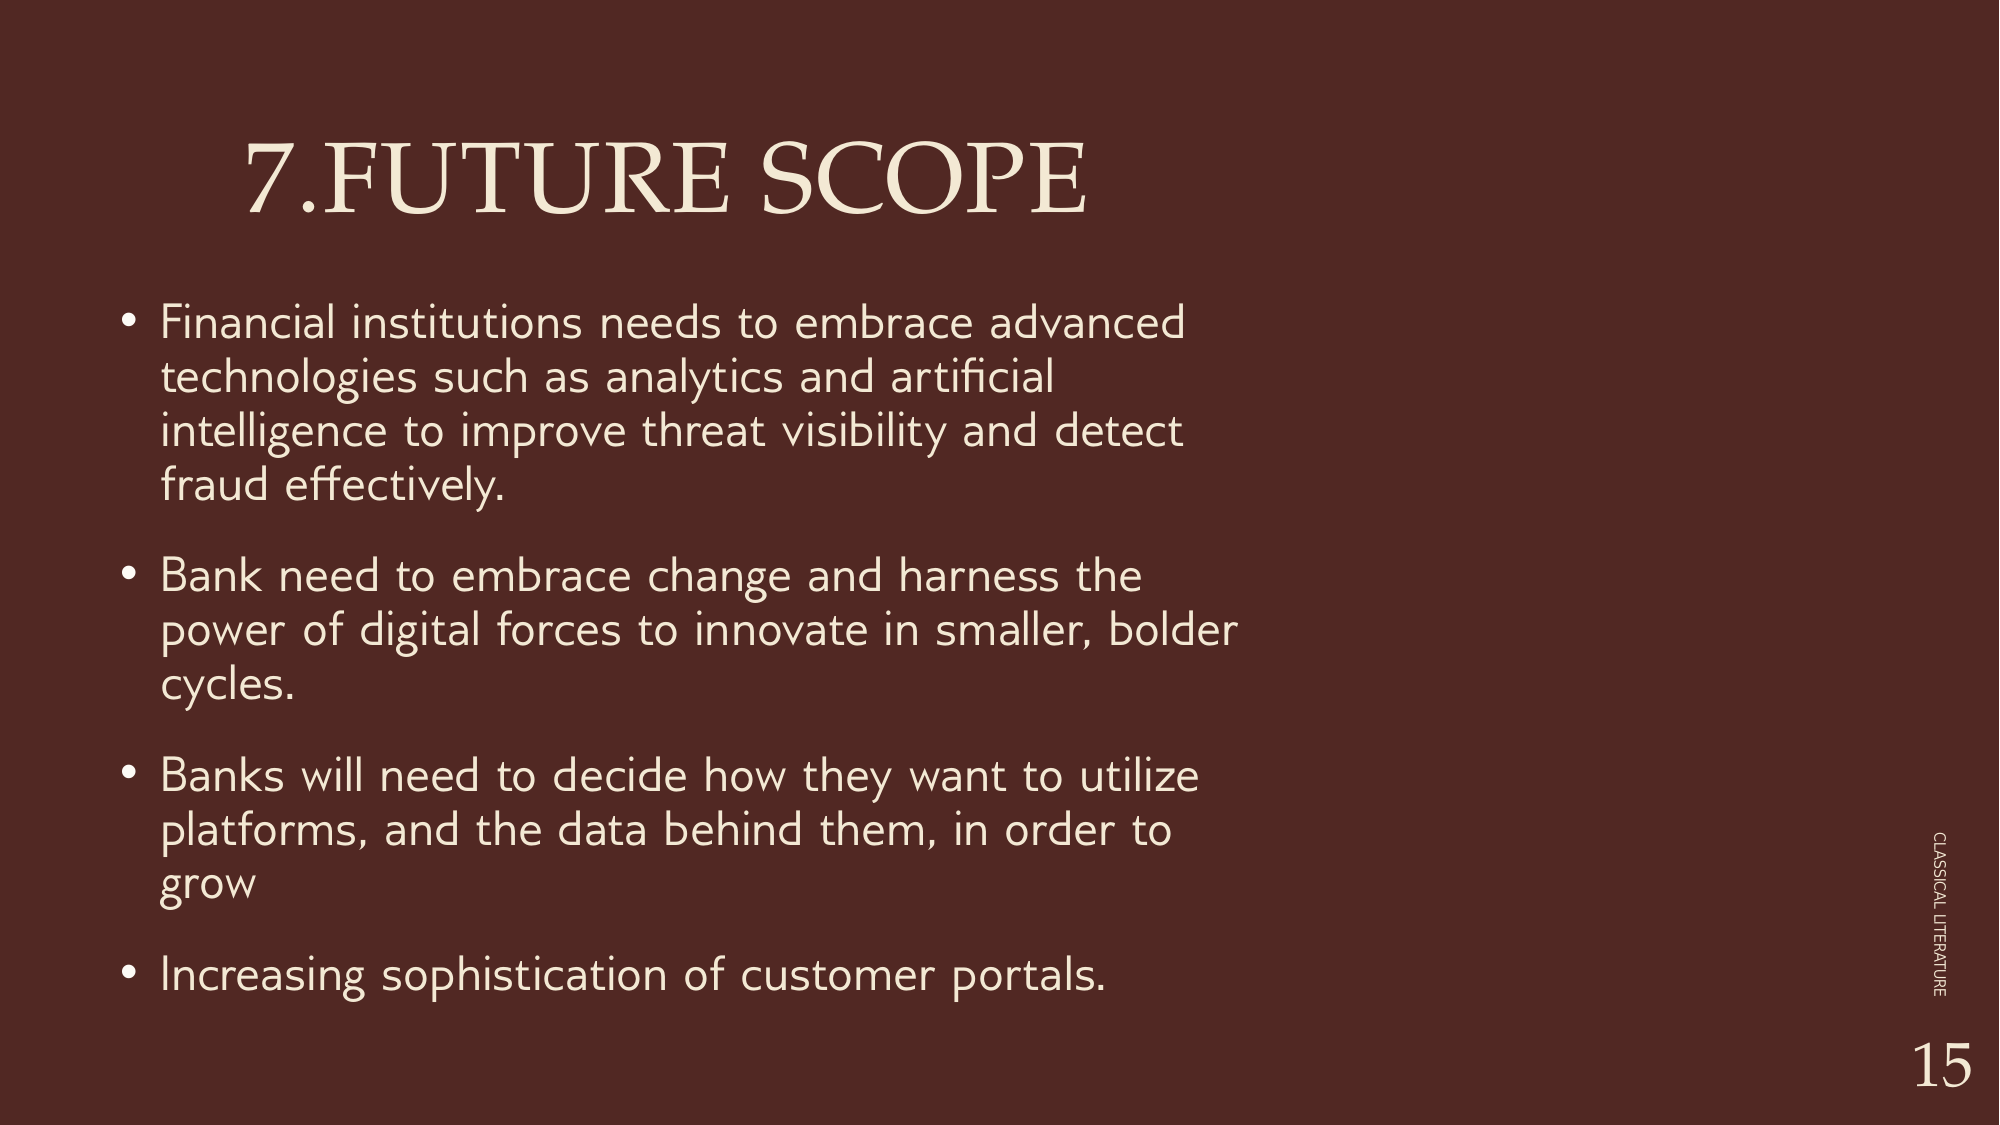

# 7.Future scope
Financial institutions needs to embrace advanced technologies such as analytics and artificial intelligence to improve threat visibility and detect fraud effectively.
Bank need to embrace change and harness the power of digital forces to innovate in smaller, bolder cycles.
Banks will need to decide how they want to utilize platforms, and the data behind them, in order to grow
Increasing sophistication of customer portals.

CLASSICAL LITERATURE
15